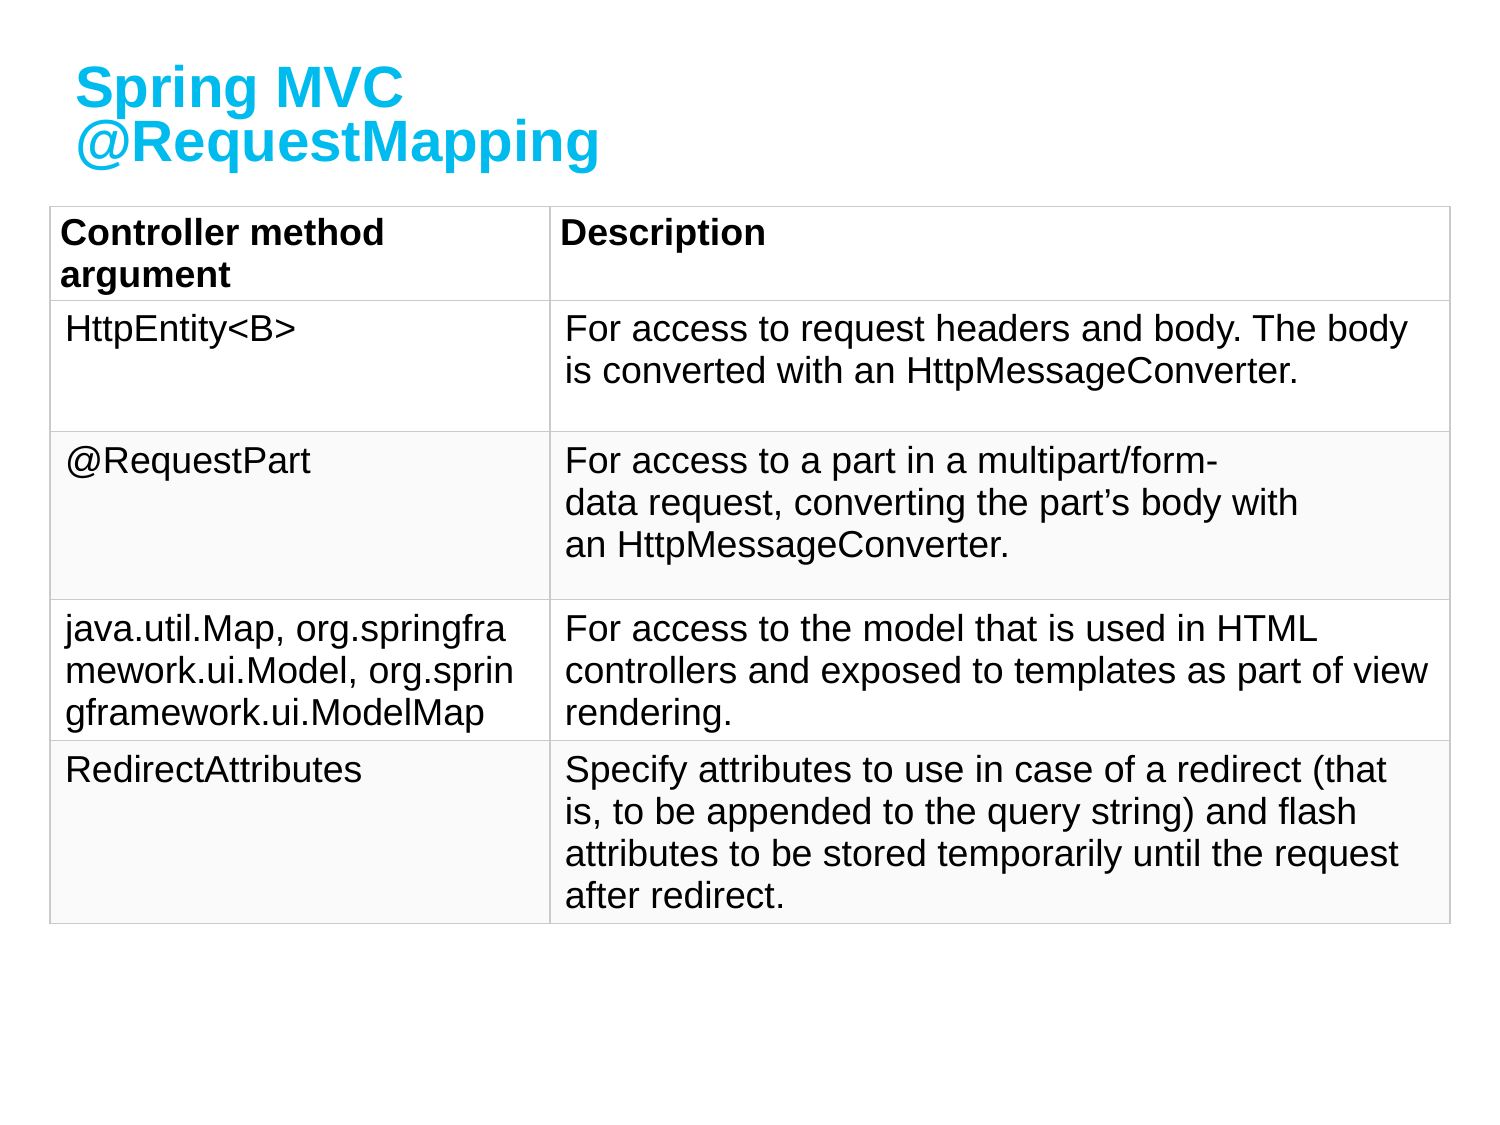

# Spring MVC @RequestMapping
| Controller method argument | Description |
| --- | --- |
| HttpEntity<B> | For access to request headers and body. The body is converted with an HttpMessageConverter. |
| @RequestPart | For access to a part in a multipart/form-data request, converting the part’s body with an HttpMessageConverter. |
| java.util.Map, org.springframework.ui.Model, org.springframework.ui.ModelMap | For access to the model that is used in HTML controllers and exposed to templates as part of view rendering. |
| RedirectAttributes | Specify attributes to use in case of a redirect (that is, to be appended to the query string) and flash attributes to be stored temporarily until the request after redirect. |